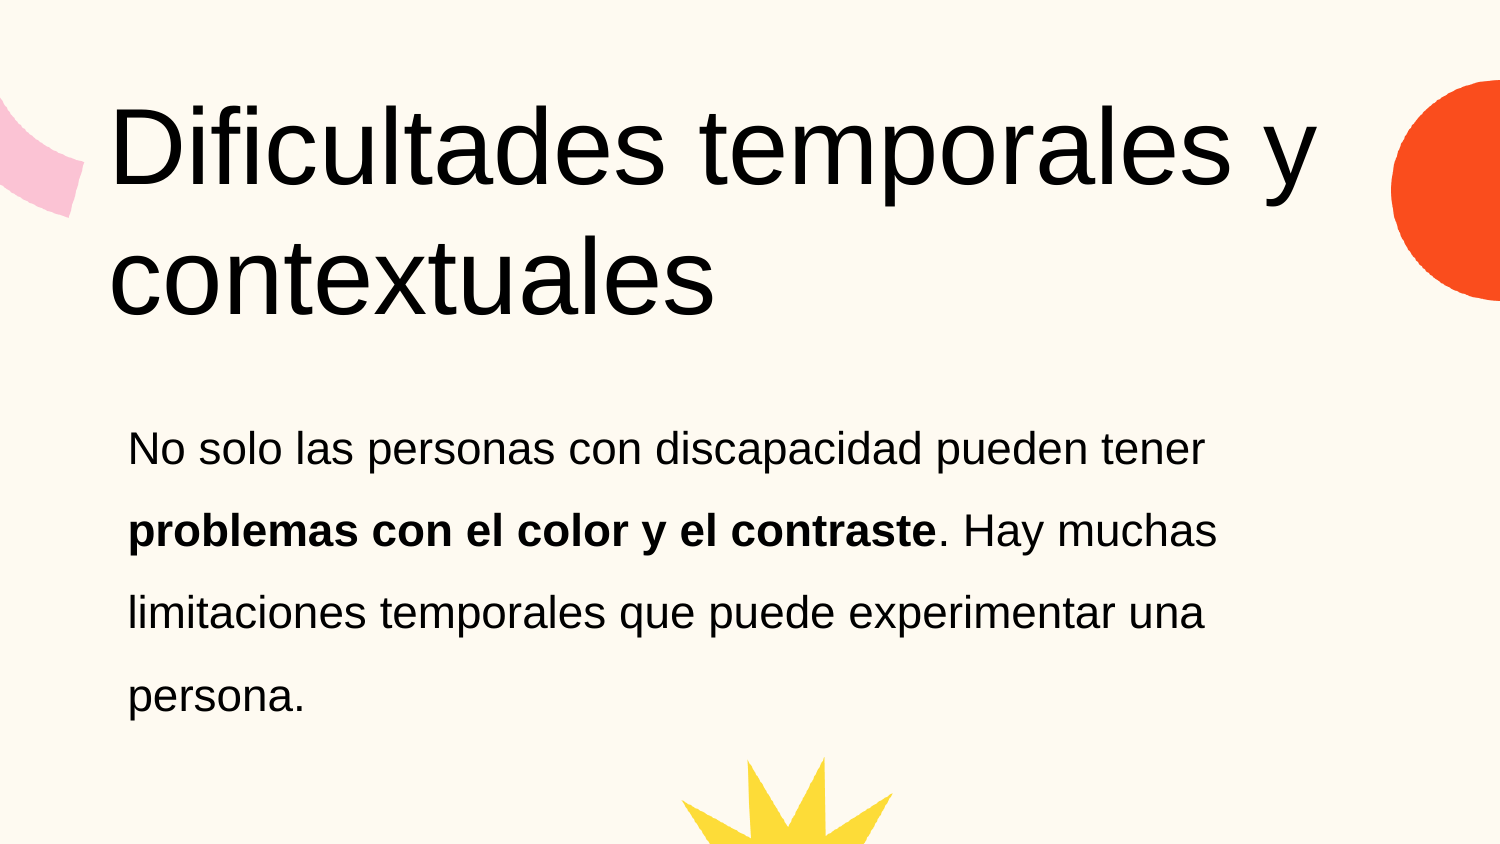

Dificultades temporales y contextuales
No solo las personas con discapacidad pueden tener problemas con el color y el contraste. Hay muchas limitaciones temporales que puede experimentar una persona.